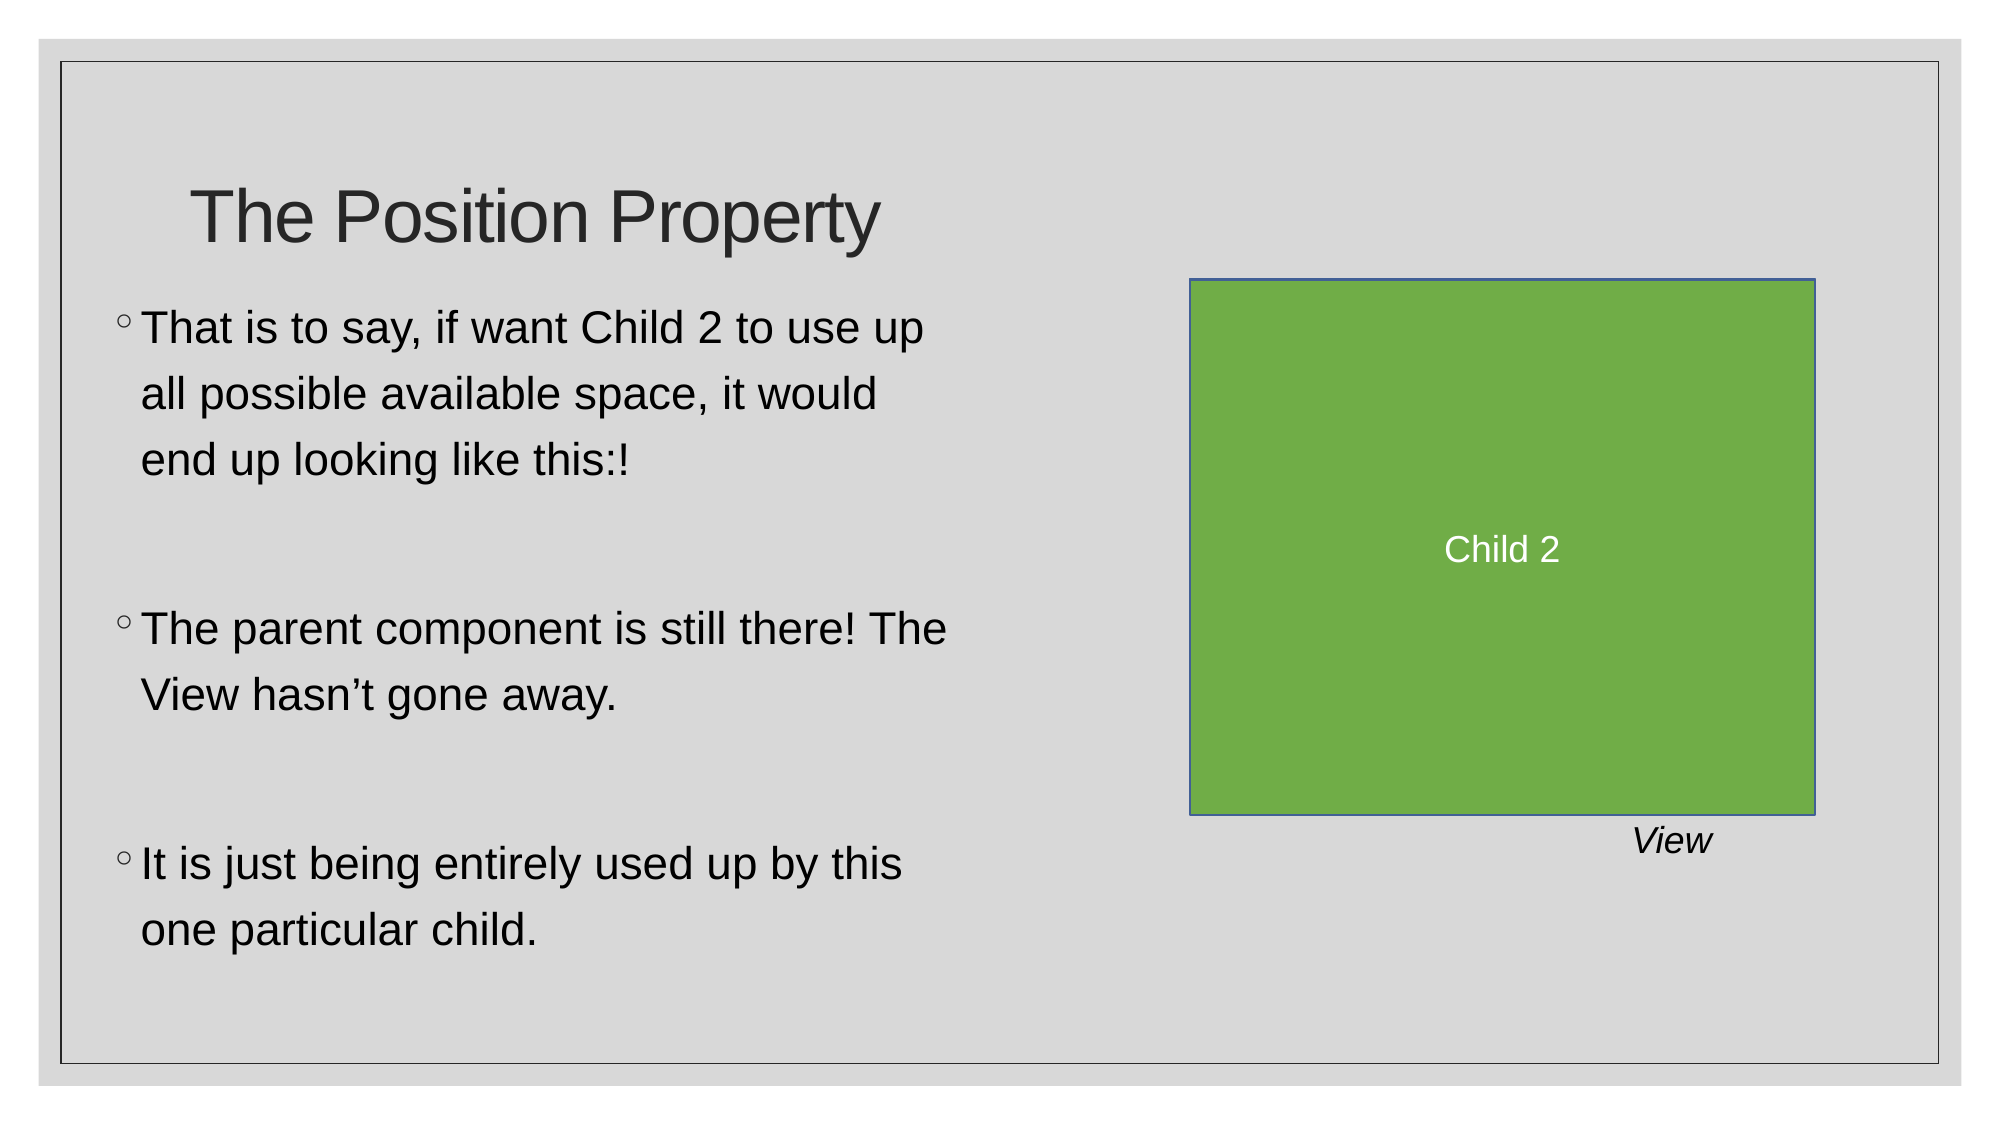

# The Position Property
That is to say, if want Child 2 to use up all possible available space, it would end up looking like this:!

The parent component is still there! The View hasn’t gone away.

It is just being entirely used up by this one particular child.

Child 1
Child 2
Child 3
View